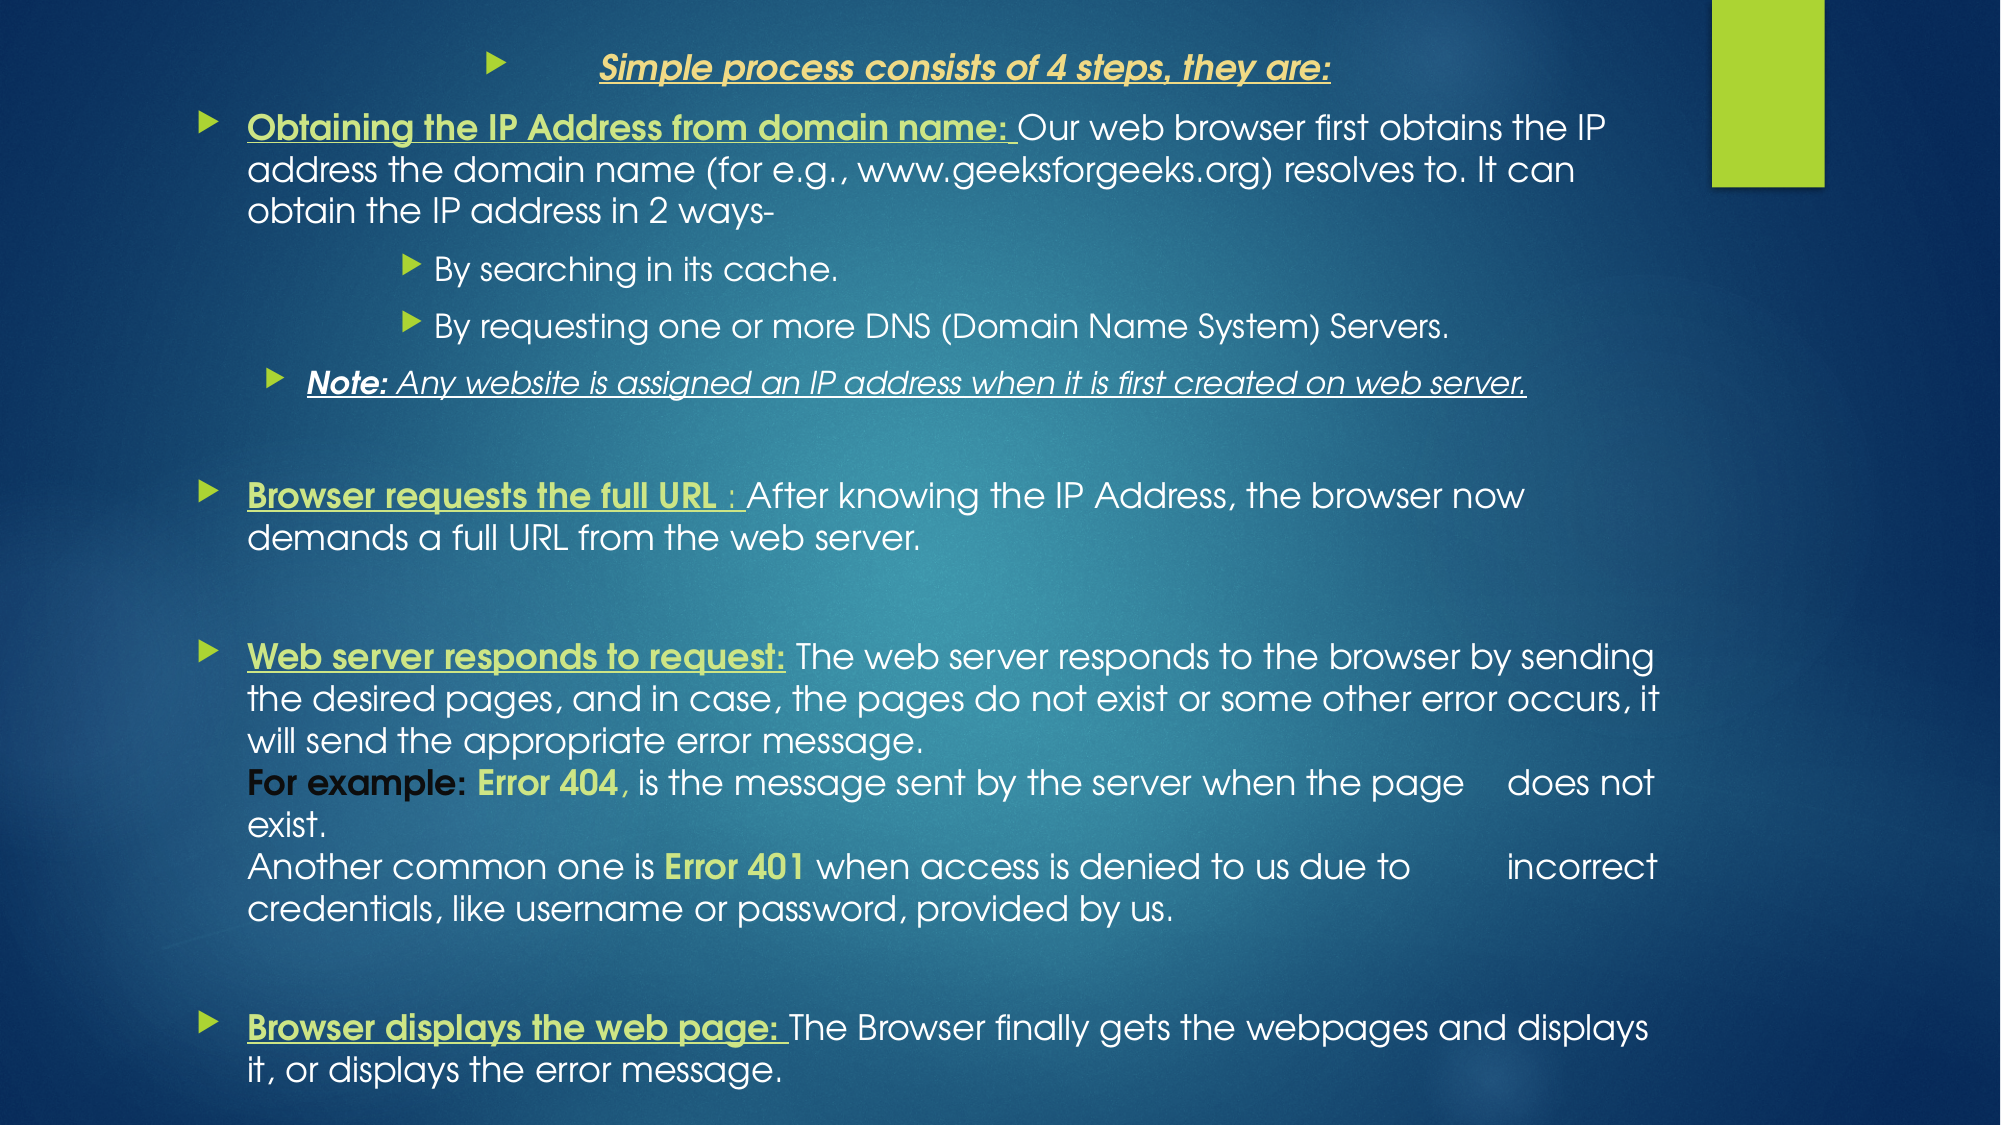

Simple process consists of 4 steps, they are:
Obtaining the IP Address from domain name: Our web browser first obtains the IP address the domain name (for e.g., www.geeksforgeeks.org) resolves to. It can obtain the IP address in 2 ways-
By searching in its cache.
By requesting one or more DNS (Domain Name System) Servers.
Note: Any website is assigned an IP address when it is first created on web server.

Browser requests the full URL : After knowing the IP Address, the browser now demands a full URL from the web server.

Web server responds to request: The web server responds to the browser by sending the desired pages, and in case, the pages do not exist or some other error occurs, it will send the appropriate error message.
		For example: Error 404, is the message sent by the server when the page 		does not exist.
		Another common one is Error 401 when access is denied to us due to 			incorrect credentials, like username or password, provided by us.

Browser displays the web page: The Browser finally gets the webpages and displays it, or displays the error message.